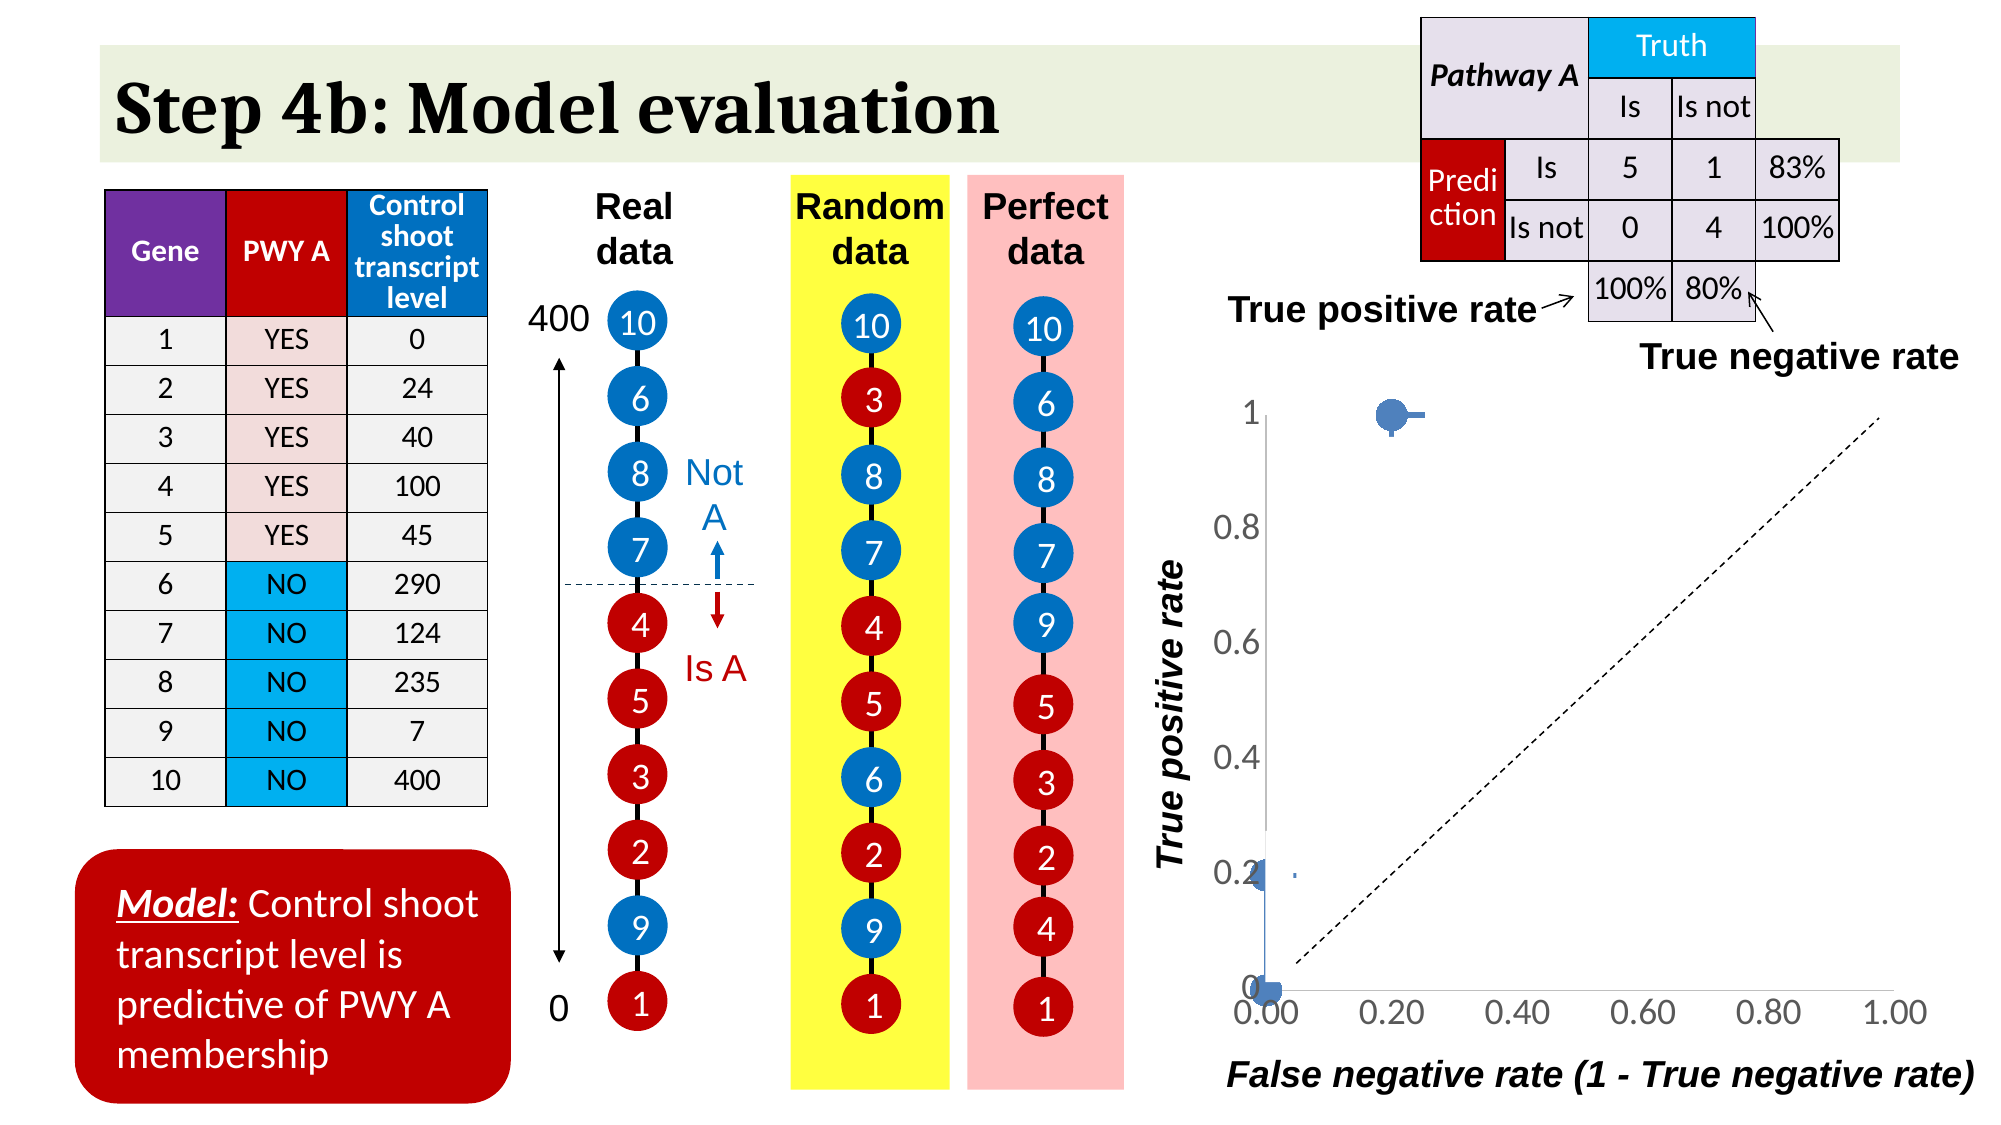

| Pathway A |  | Truth |  |  |
| --- | --- | --- | --- | --- |
|  |  | Is | Is not |  |
| Prediction | Is | 5 | 1 | 83% |
|  | Is not | 0 | 4 | 100% |
|  |  | 100% | 80% |  |
# Step 4b: Model evaluation
Real
data
Random
data

10
3
8
7
4
5
6
2
9
1
Perfect
data

10
6
8
7
9
5
3
2
4
1
Model eval
| Gene | PWY A | Control shoot transcript level |
| --- | --- | --- |
| 1 | YES | 0 |
| 2 | YES | 24 |
| 3 | YES | 40 |
| 4 | YES | 100 |
| 5 | YES | 45 |
| 6 | NO | 290 |
| 7 | NO | 124 |
| 8 | NO | 235 |
| 9 | NO | 7 |
| 10 | NO | 400 |
True positive rate
400
10
6
8
7
4
5
3
2
9
1
0
True negative rate

### Chart

| Category |  |
|---|---|

Not
A
Is A
True positive rate

Model: Control shoot transcript level is predictive of PWY A membership

False negative rate (1 - True negative rate)